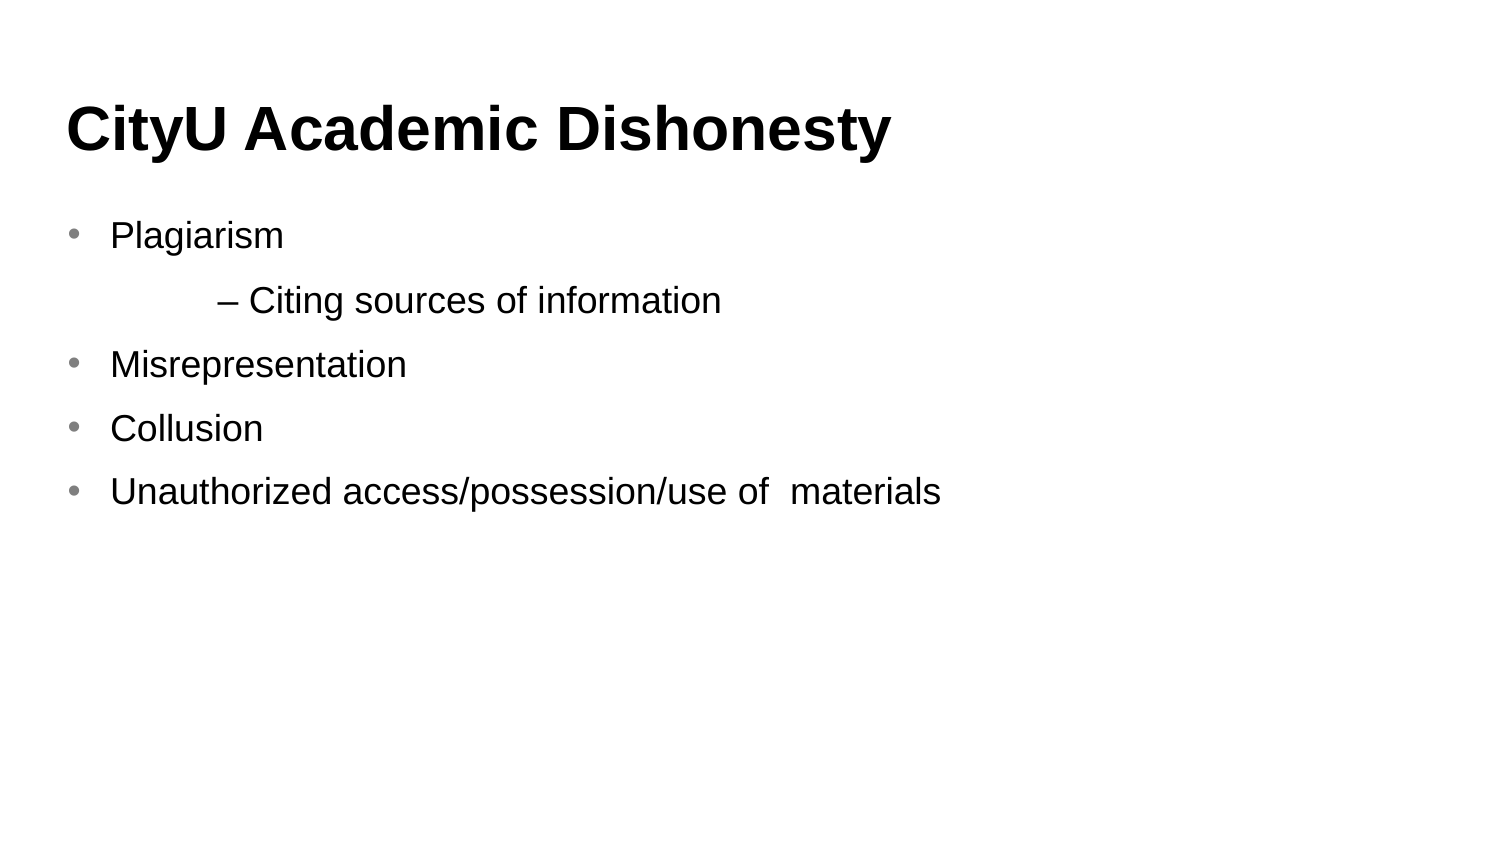

# CityU Academic Dishonesty
Plagiarism
	– Citing sources of information
Misrepresentation
Collusion
Unauthorized access/possession/use of  materials

36